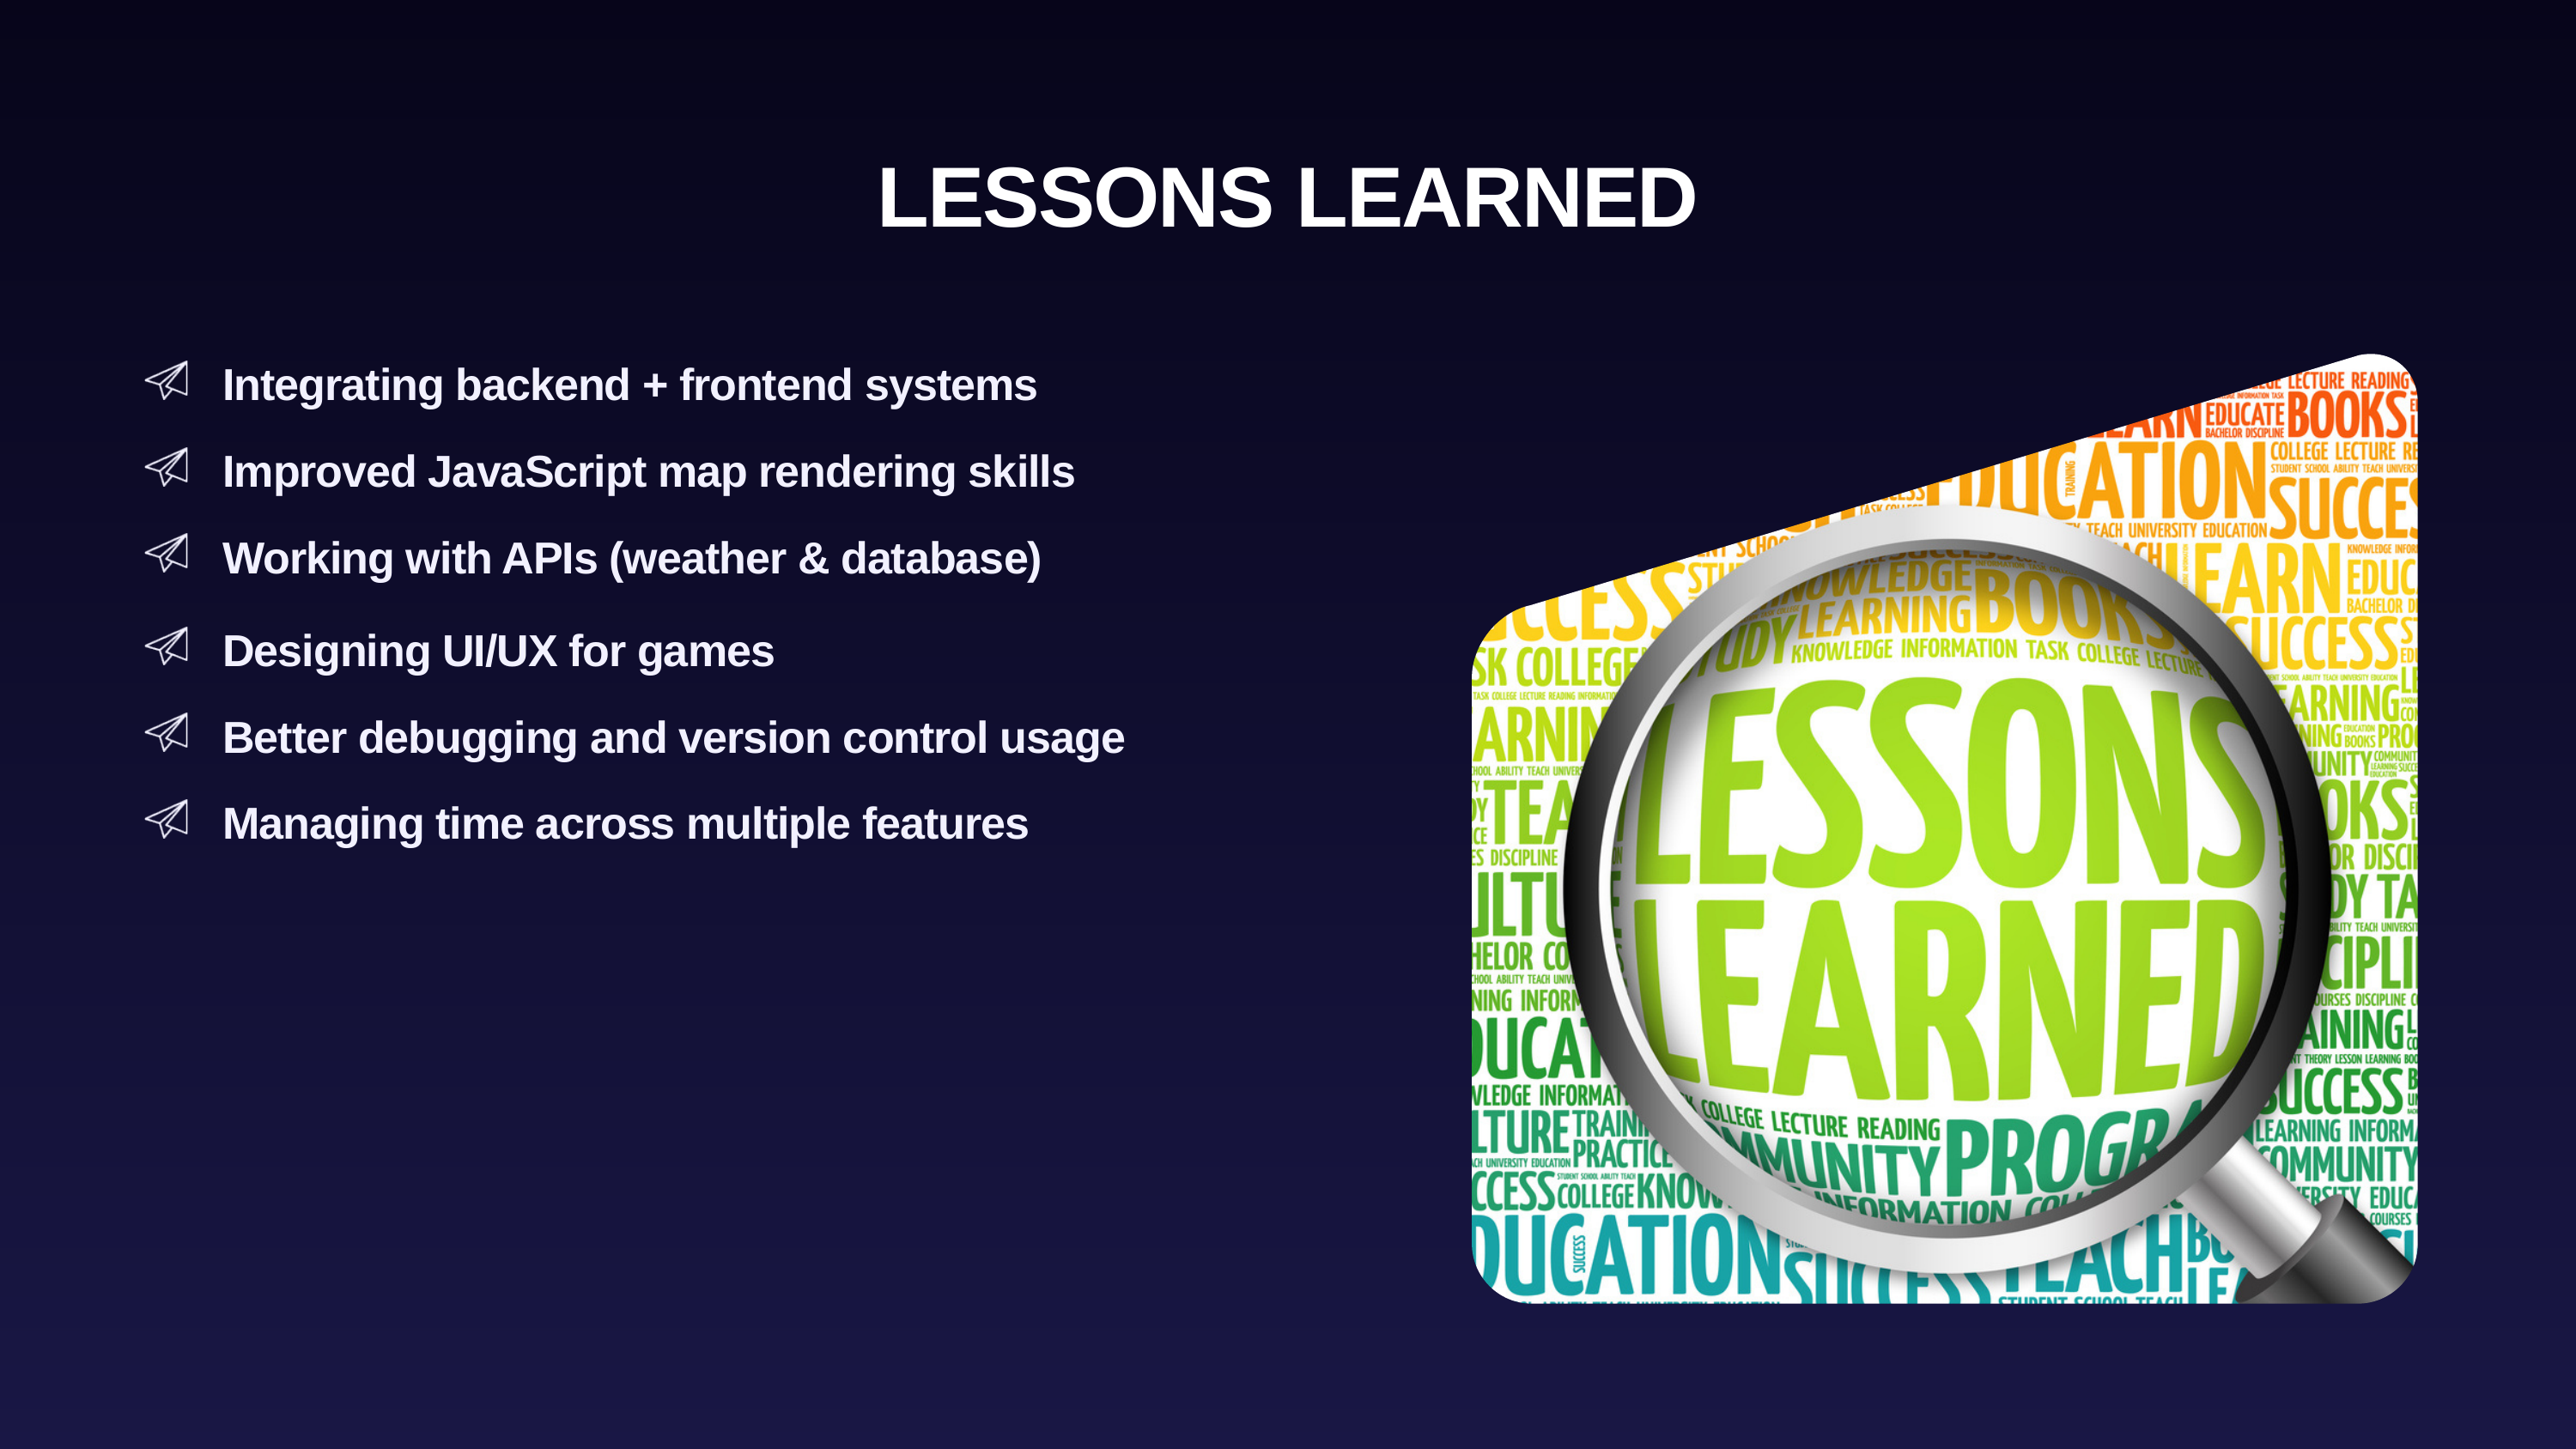

LESSONS LEARNED
Integrating backend + frontend systems

Improved JavaScript map rendering skills

Working with APIs (weather & database)

Designing UI/UX for games

Better debugging and version control usage

Managing time across multiple features